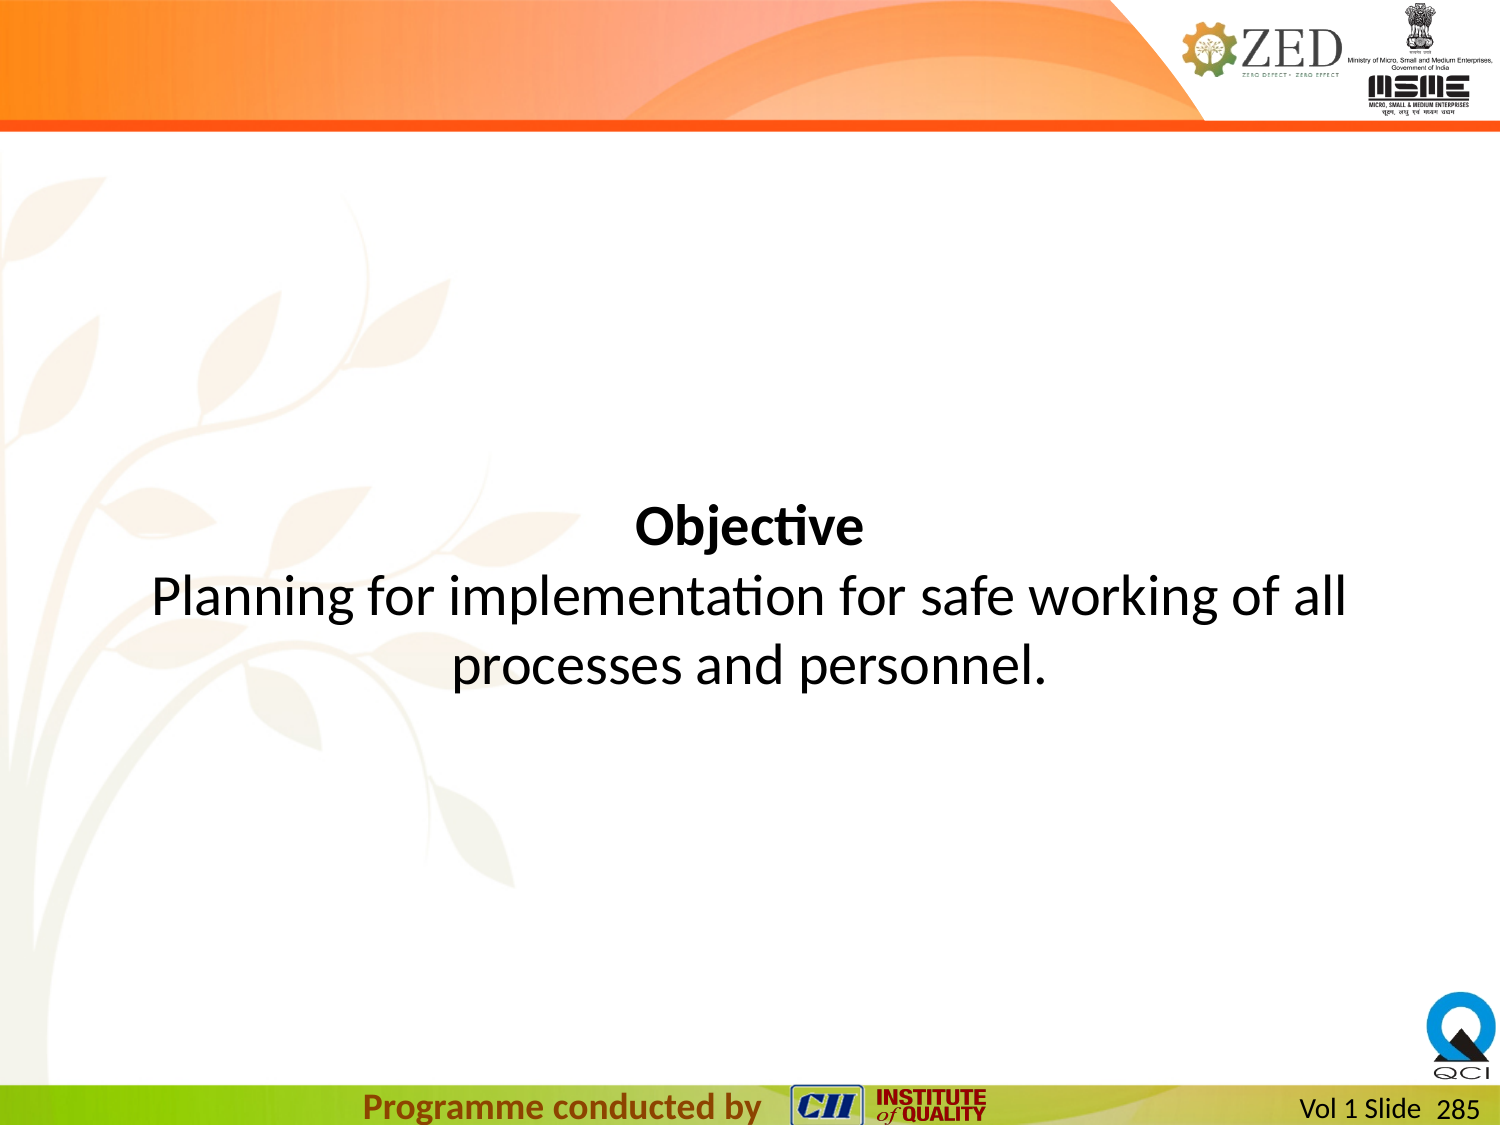

Objective
Planning for implementation for safe working of all processes and personnel.